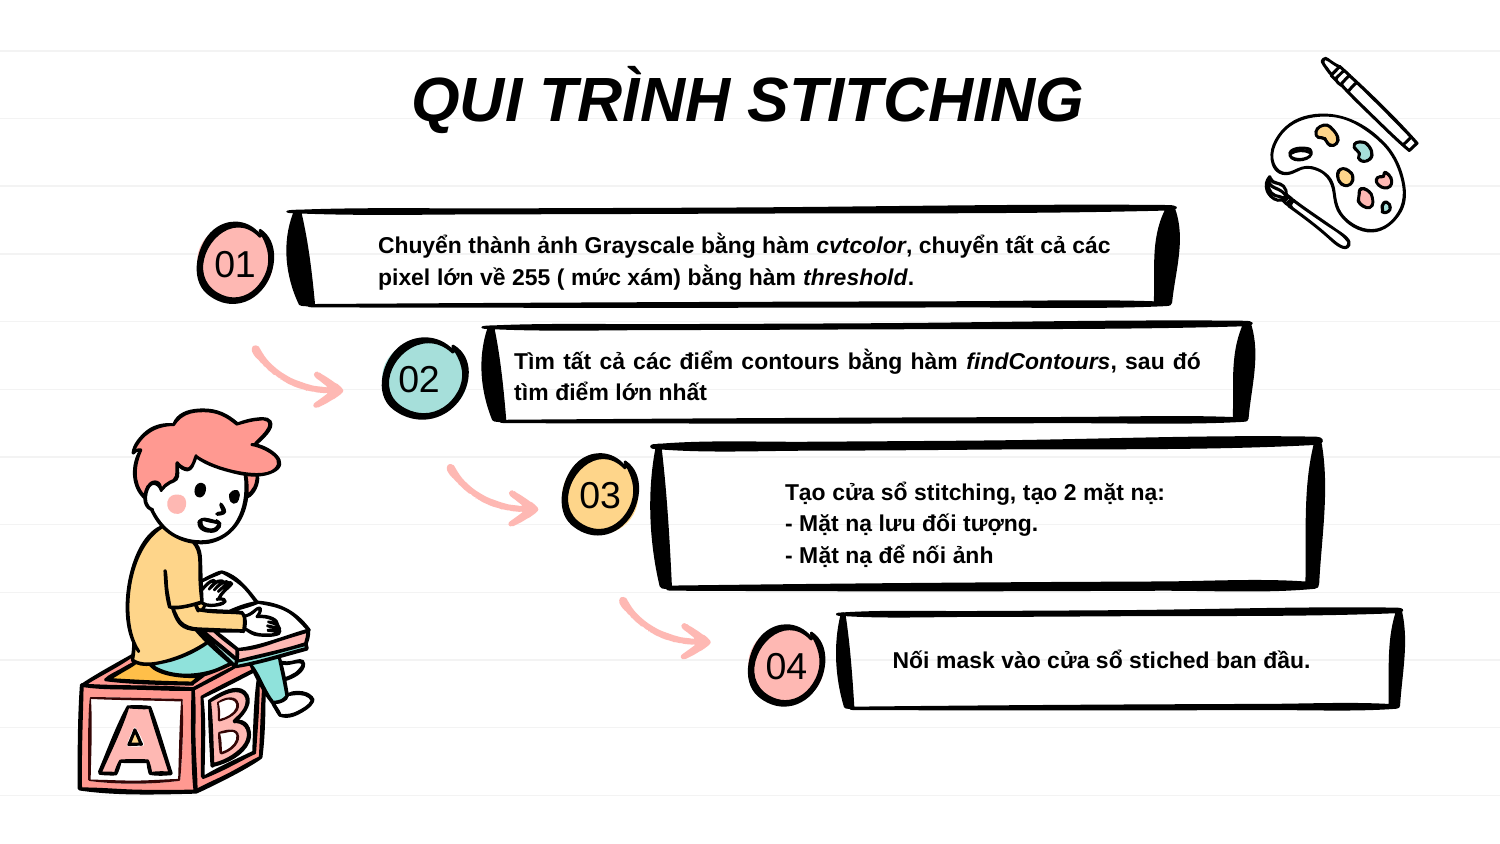

QUI TRÌNH STITCHING

Chuyển thành ảnh Grayscale bằng hàm cvtcolor, chuyển tất cả các pixel lớn về 255 ( mức xám) bằng hàm threshold.
01

Tìm tất cả các điểm contours bằng hàm findContours, sau đó tìm điểm lớn nhất
02

Tạo cửa sổ stitching, tạo 2 mặt nạ:
- Mặt nạ lưu đối tượng.
- Mặt nạ để nối ảnh
03

Nối mask vào cửa sổ stiched ban đầu.
04